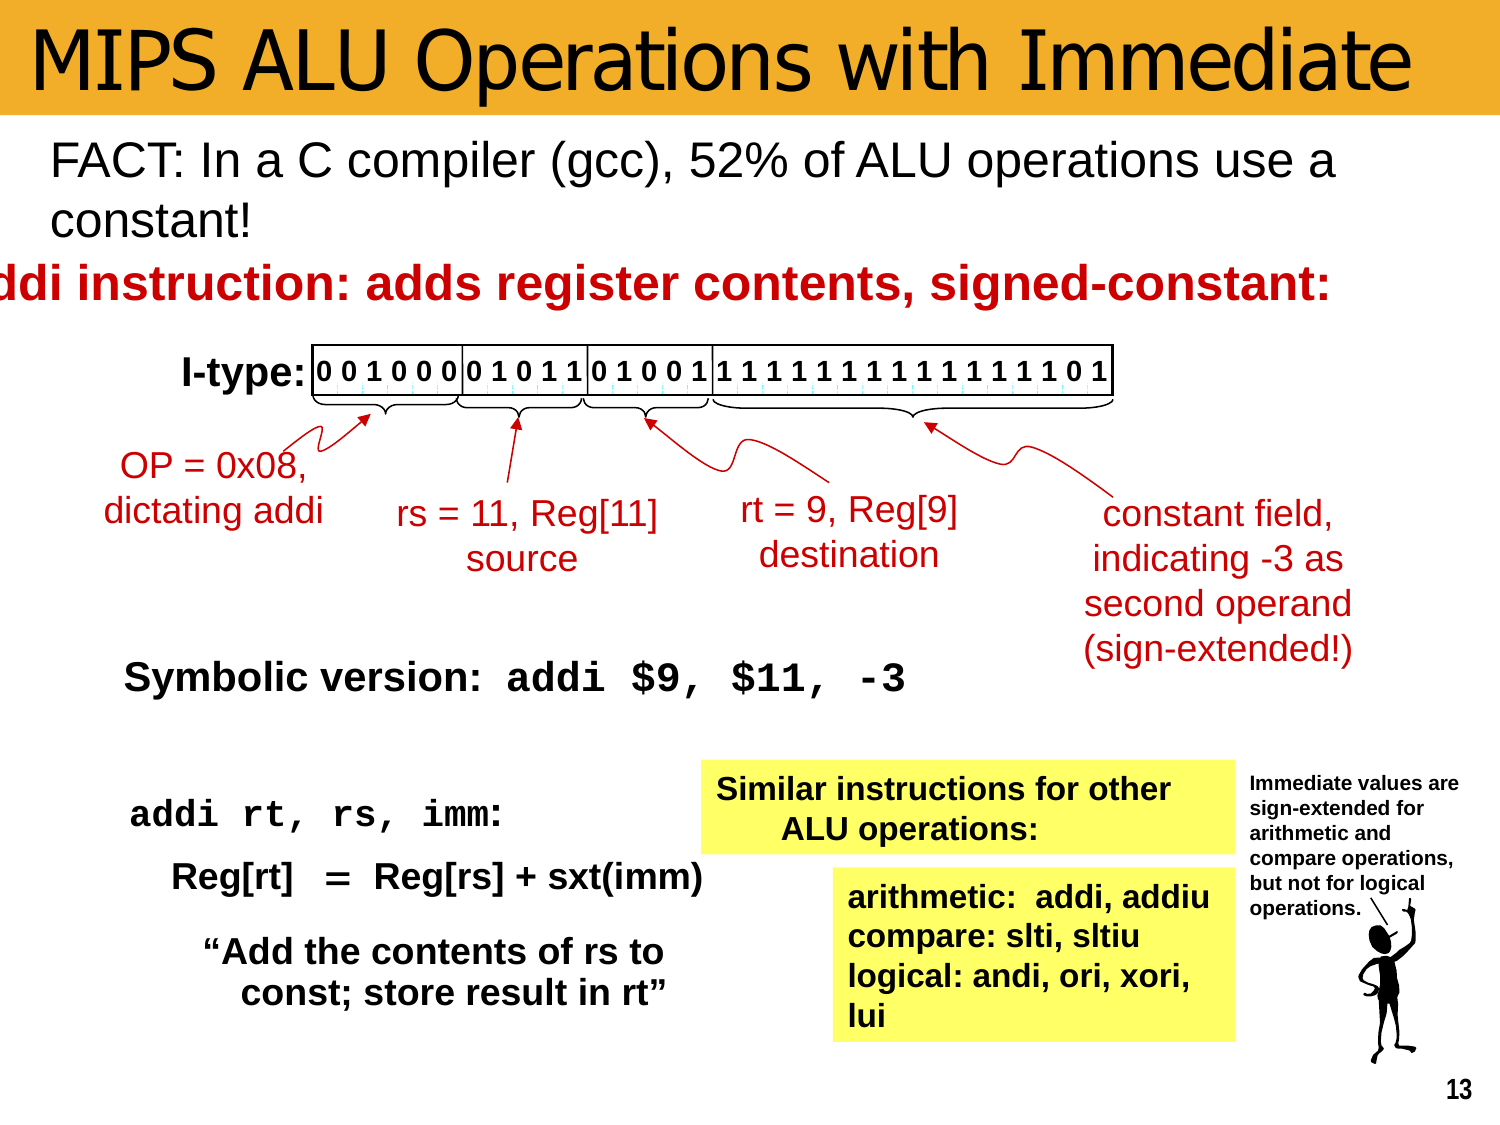

# MIPS ALU Operations with Immediate
FACT: In a C compiler (gcc), 52% of ALU operations use a constant!
addi instruction: adds register contents, signed-constant:

0

0
1
0
0
0
0
1
0
1
1
0
1
0
0
1
1
1
1
1
1
1
1
1
1
1
1
1
1
1
0
1
I-type:

OP = 0x08, dictating addi

rt = 9, Reg[9] destination

constant field, indicating -3 as second operand
(sign-extended!)

rs = 11, Reg[11]
source
Symbolic version:  addi $9, $11, -3
Similar instructions for other ALU operations:
Immediate values are sign-extended for arithmetic and compare operations, but not for logical operations.

addi rt, rs, imm:
Reg[rt]  =  Reg[rs] + sxt(imm)
arithmetic:  addi, addiu
compare: slti, sltiu
logical: andi, ori, xori, lui
“Add the contents of rs to const; store result in rt”
13